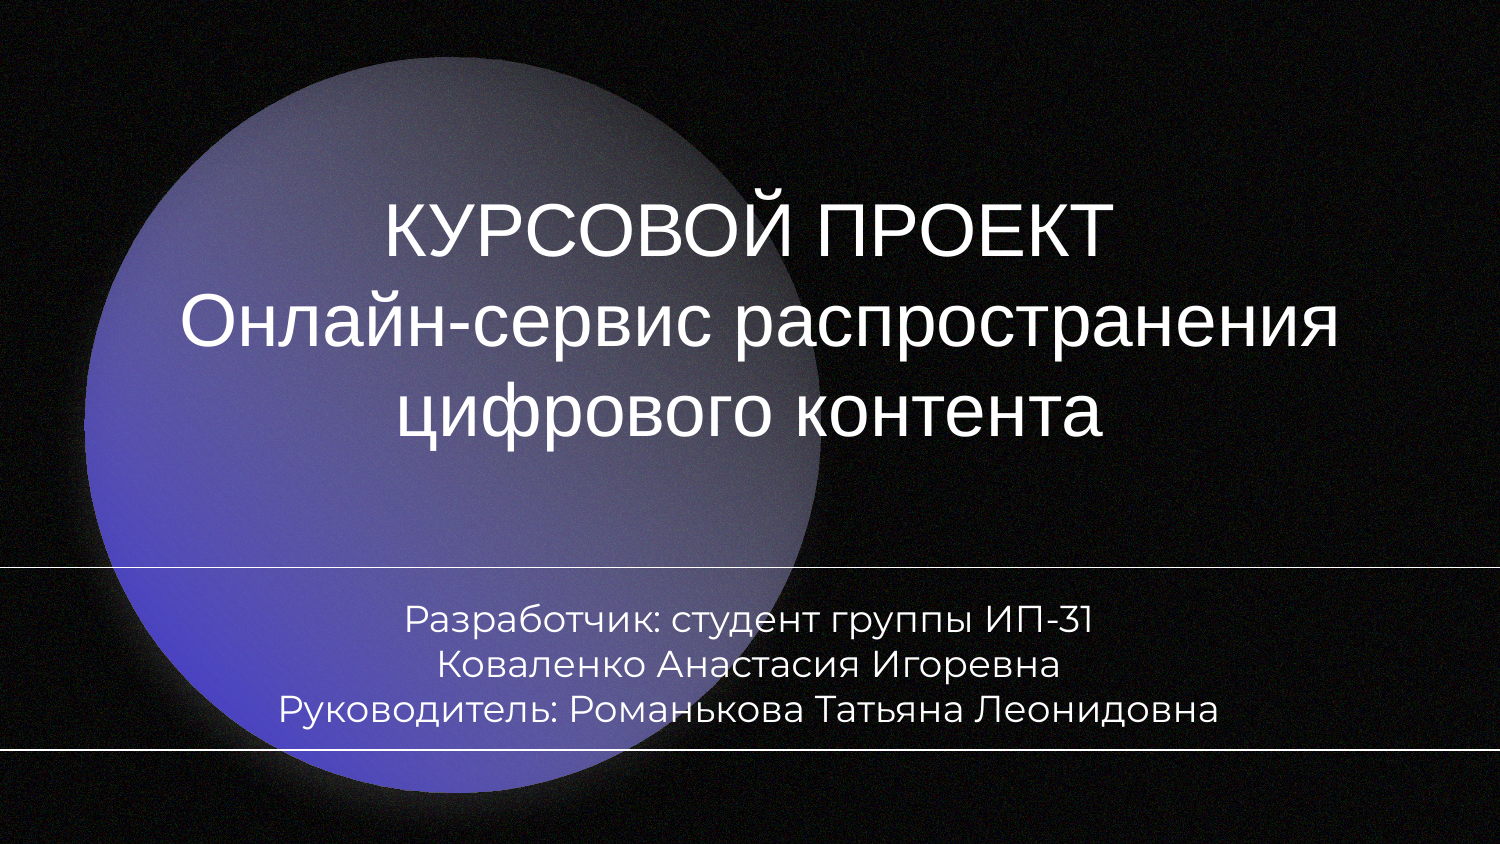

# КУРСОВОЙ ПРОЕКТ Онлайн-сервис распространения цифрового контента
Разработчик: студент группы ИП-31
Коваленко Анастасия Игоревна
Руководитель: Романькова Татьяна Леонидовна